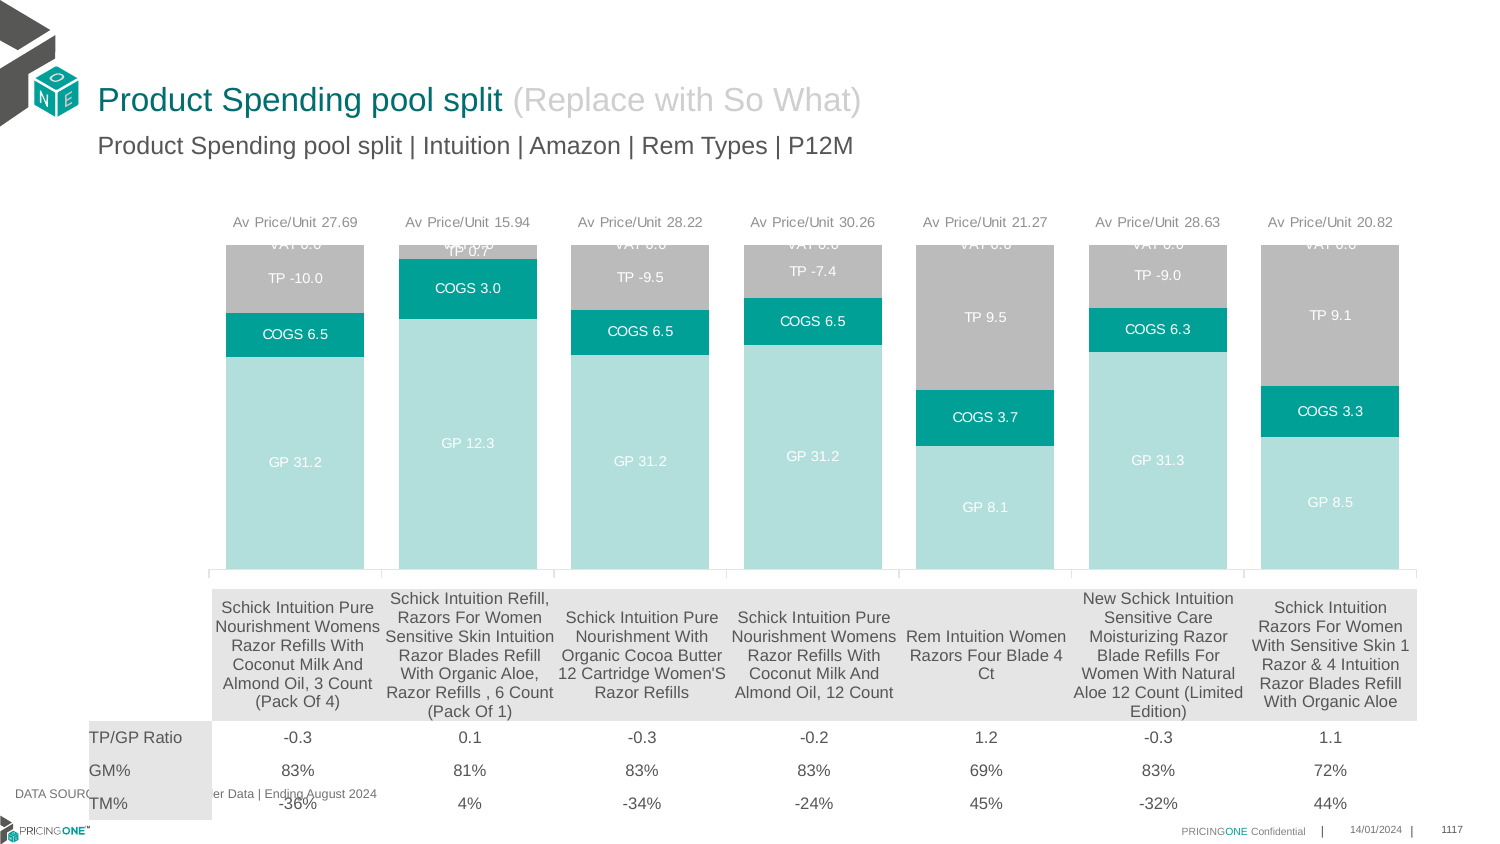

# Product Spending pool split (Replace with So What)
Product Spending pool split | Intuition | Amazon | Rem Types | P12M

### Chart

| Category | GP | COGS | TP | VAT |
|---|---|---|---|---|
| Av Price/Unit 27.69 | 31.205 | 6.4712 | -9.988645291179651 | 0.0 |
| Av Price/Unit 15.94 | 12.308504784756897 | 2.9581625639947435 | 0.6696314365308815 | 0.0 |
| Av Price/Unit 28.22 | 31.204999999999995 | 6.4712000000000005 | -9.457678897802584 | 0.0 |
| Av Price/Unit 30.26 | 31.205 | 6.471200000000001 | -7.412705630221577 | 0.0 |
| Av Price/Unit 21.27 | 8.076507846050971 | 3.6522579191123663 | 9.53902278277237 | 0.0 |
| Av Price/Unit 28.63 | 31.341000000000005 | 6.335200000000001 | -9.044381818181819 | 0.0 |
| Av Price/Unit 20.82 | 8.4874 | 3.2699000000000007 | 9.058342458100558 | 0.0 |
|  | Schick Intuition Pure Nourishment Womens Razor Refills With Coconut Milk And Almond Oil, 3 Count (Pack Of 4) | Schick Intuition Refill, Razors For Women Sensitive Skin Intuition Razor Blades Refill With Organic Aloe, Razor Refills , 6 Count (Pack Of 1) | Schick Intuition Pure Nourishment With Organic Cocoa Butter 12 Cartridge Women'S Razor Refills | Schick Intuition Pure Nourishment Womens Razor Refills With Coconut Milk And Almond Oil, 12 Count | Rem Intuition Women Razors Four Blade 4 Ct | New Schick Intuition Sensitive Care Moisturizing Razor Blade Refills For Women With Natural Aloe 12 Count (Limited Edition) | Schick Intuition Razors For Women With Sensitive Skin 1 Razor & 4 Intuition Razor Blades Refill With Organic Aloe |
| --- | --- | --- | --- | --- | --- | --- | --- |
| TP/GP Ratio | -0.3 | 0.1 | -0.3 | -0.2 | 1.2 | -0.3 | 1.1 |
| GM% | 83% | 81% | 83% | 83% | 69% | 83% | 72% |
| TM% | -36% | 4% | -34% | -24% | 45% | -32% | 44% |
DATA SOURCE: Trade Panel/Retailer Data | Ending August 2024

14/01/2024
1117